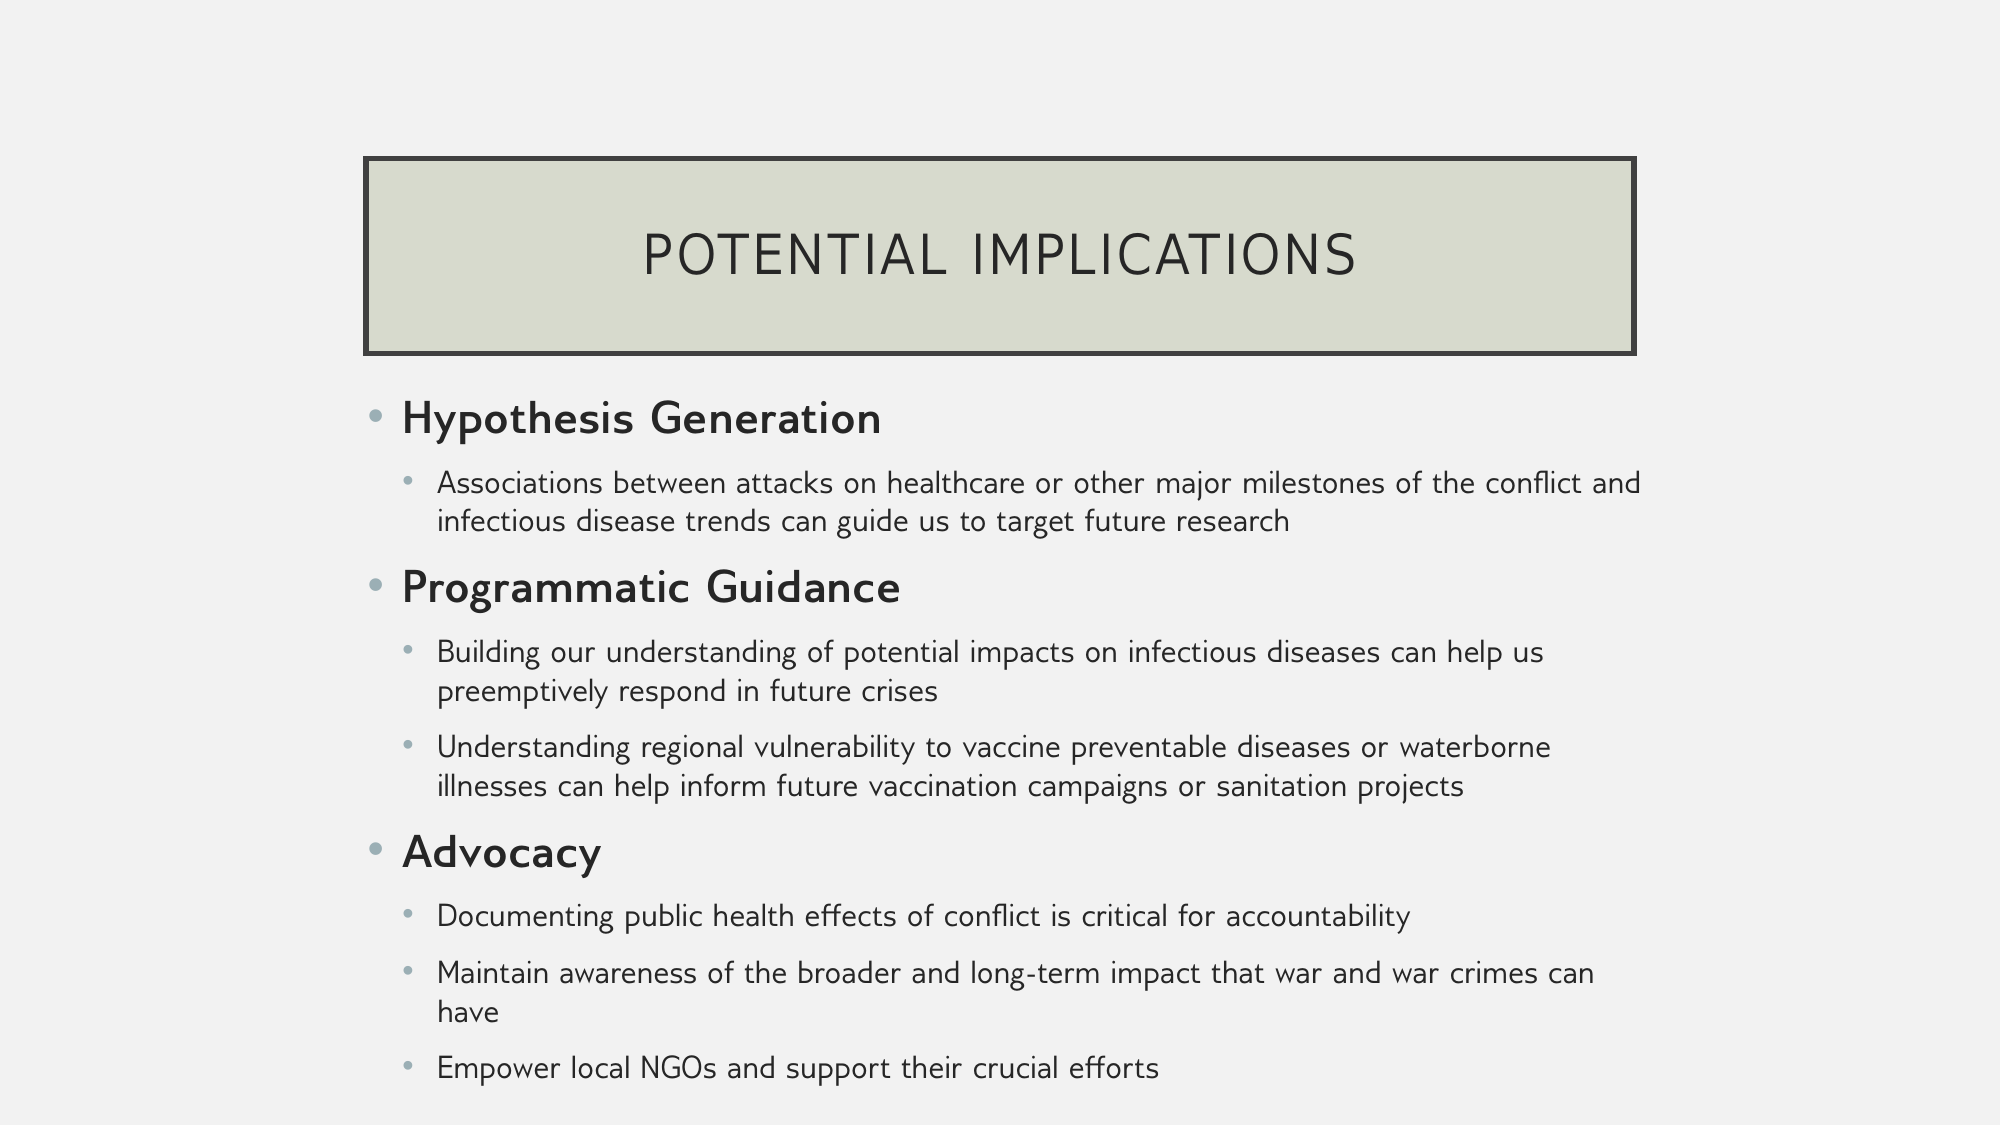

# Potential Implications
Hypothesis Generation
Associations between attacks on healthcare or other major milestones of the conflict and infectious disease trends can guide us to target future research
Programmatic Guidance
Building our understanding of potential impacts on infectious diseases can help us preemptively respond in future crises
Understanding regional vulnerability to vaccine preventable diseases or waterborne illnesses can help inform future vaccination campaigns or sanitation projects
Advocacy
Documenting public health effects of conflict is critical for accountability
Maintain awareness of the broader and long-term impact that war and war crimes can have
Empower local NGOs and support their crucial efforts